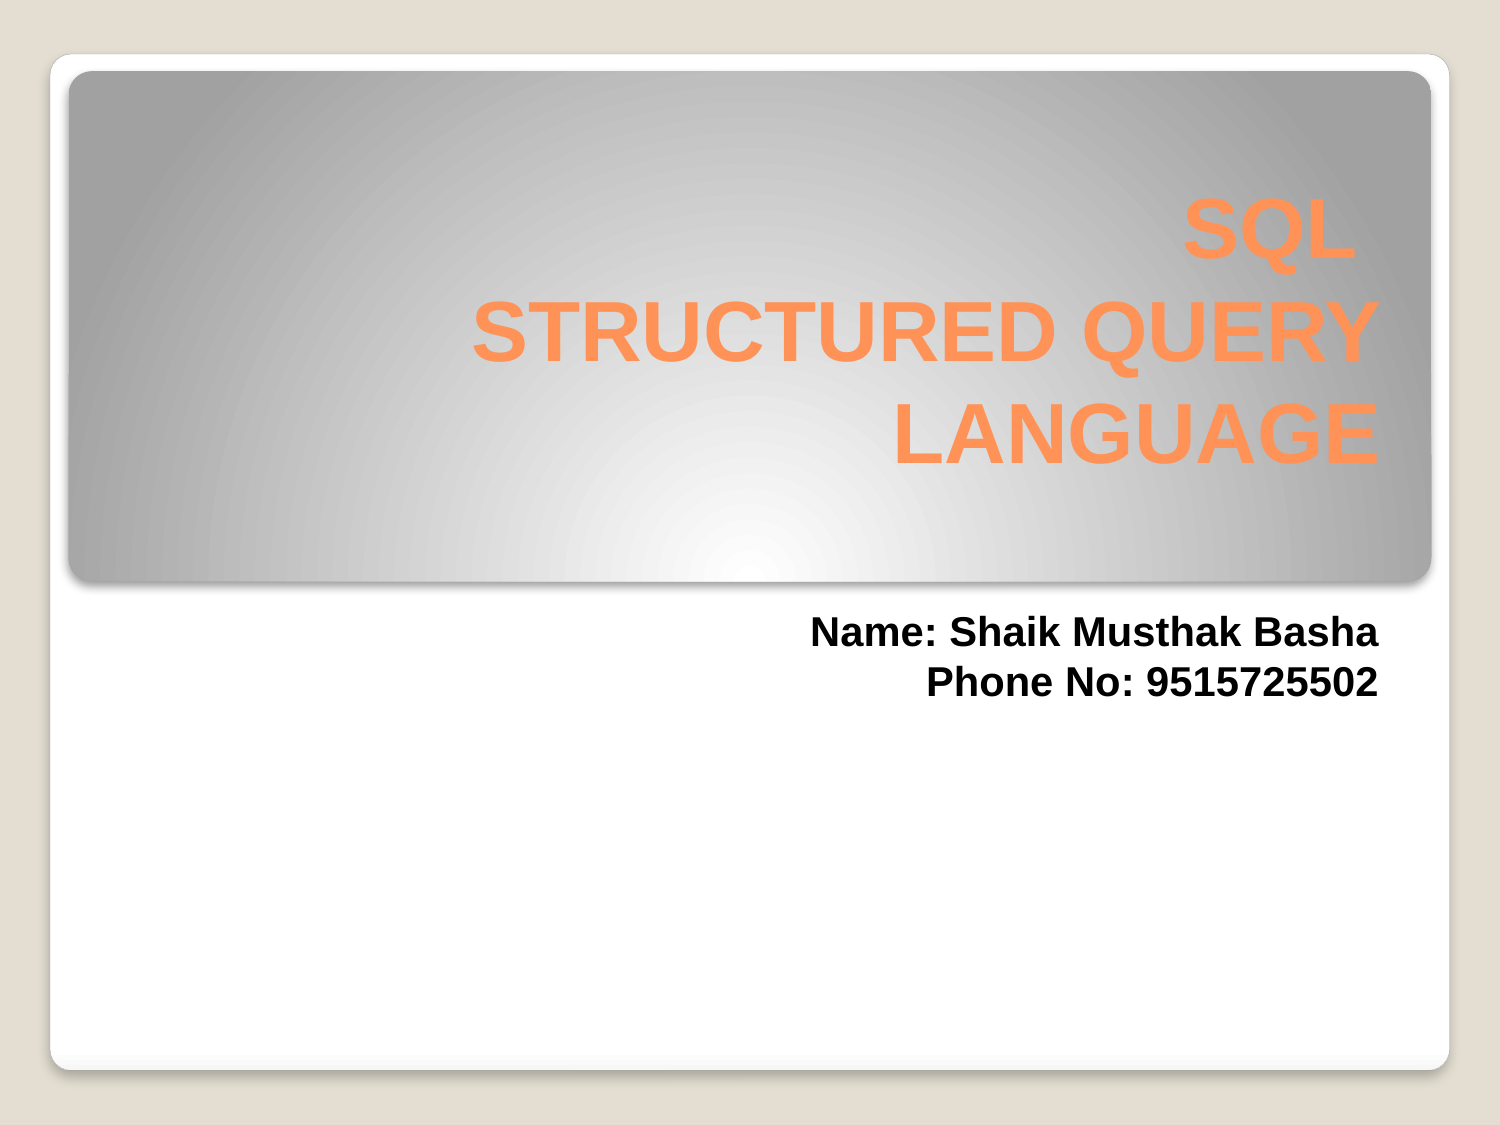

# SQL STRUCTURED QUERY LANGUAGE
			Name: Shaik Musthak Basha
              		          Phone No: 9515725502